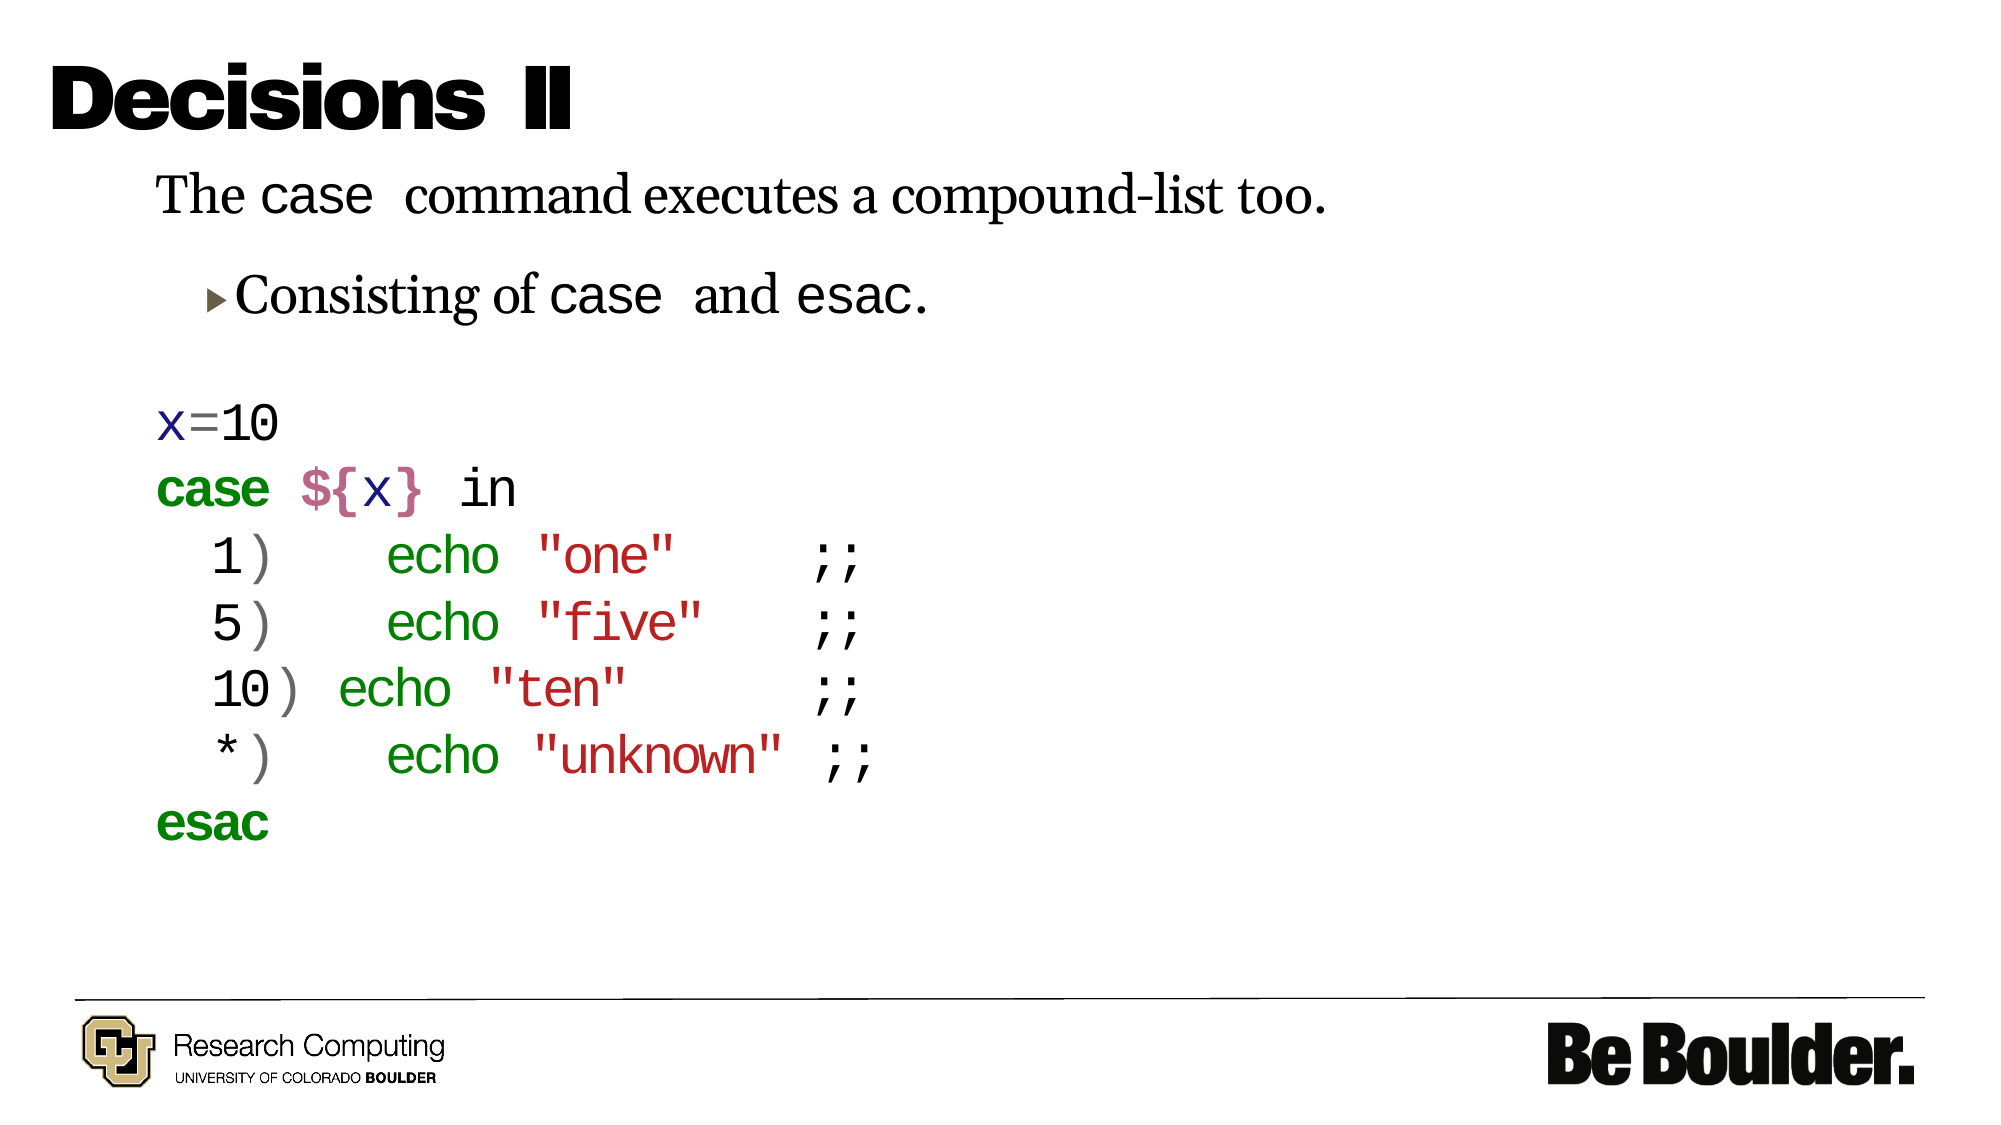

# Decisions II
The case command executes a compound-list too.
▶ Consisting of case and esac.
x=10
case ${x} in
1)	echo "one"	;;
5)	echo "five"	;;
10) echo "ten"	;;
*)	echo "unknown" ;;
esac